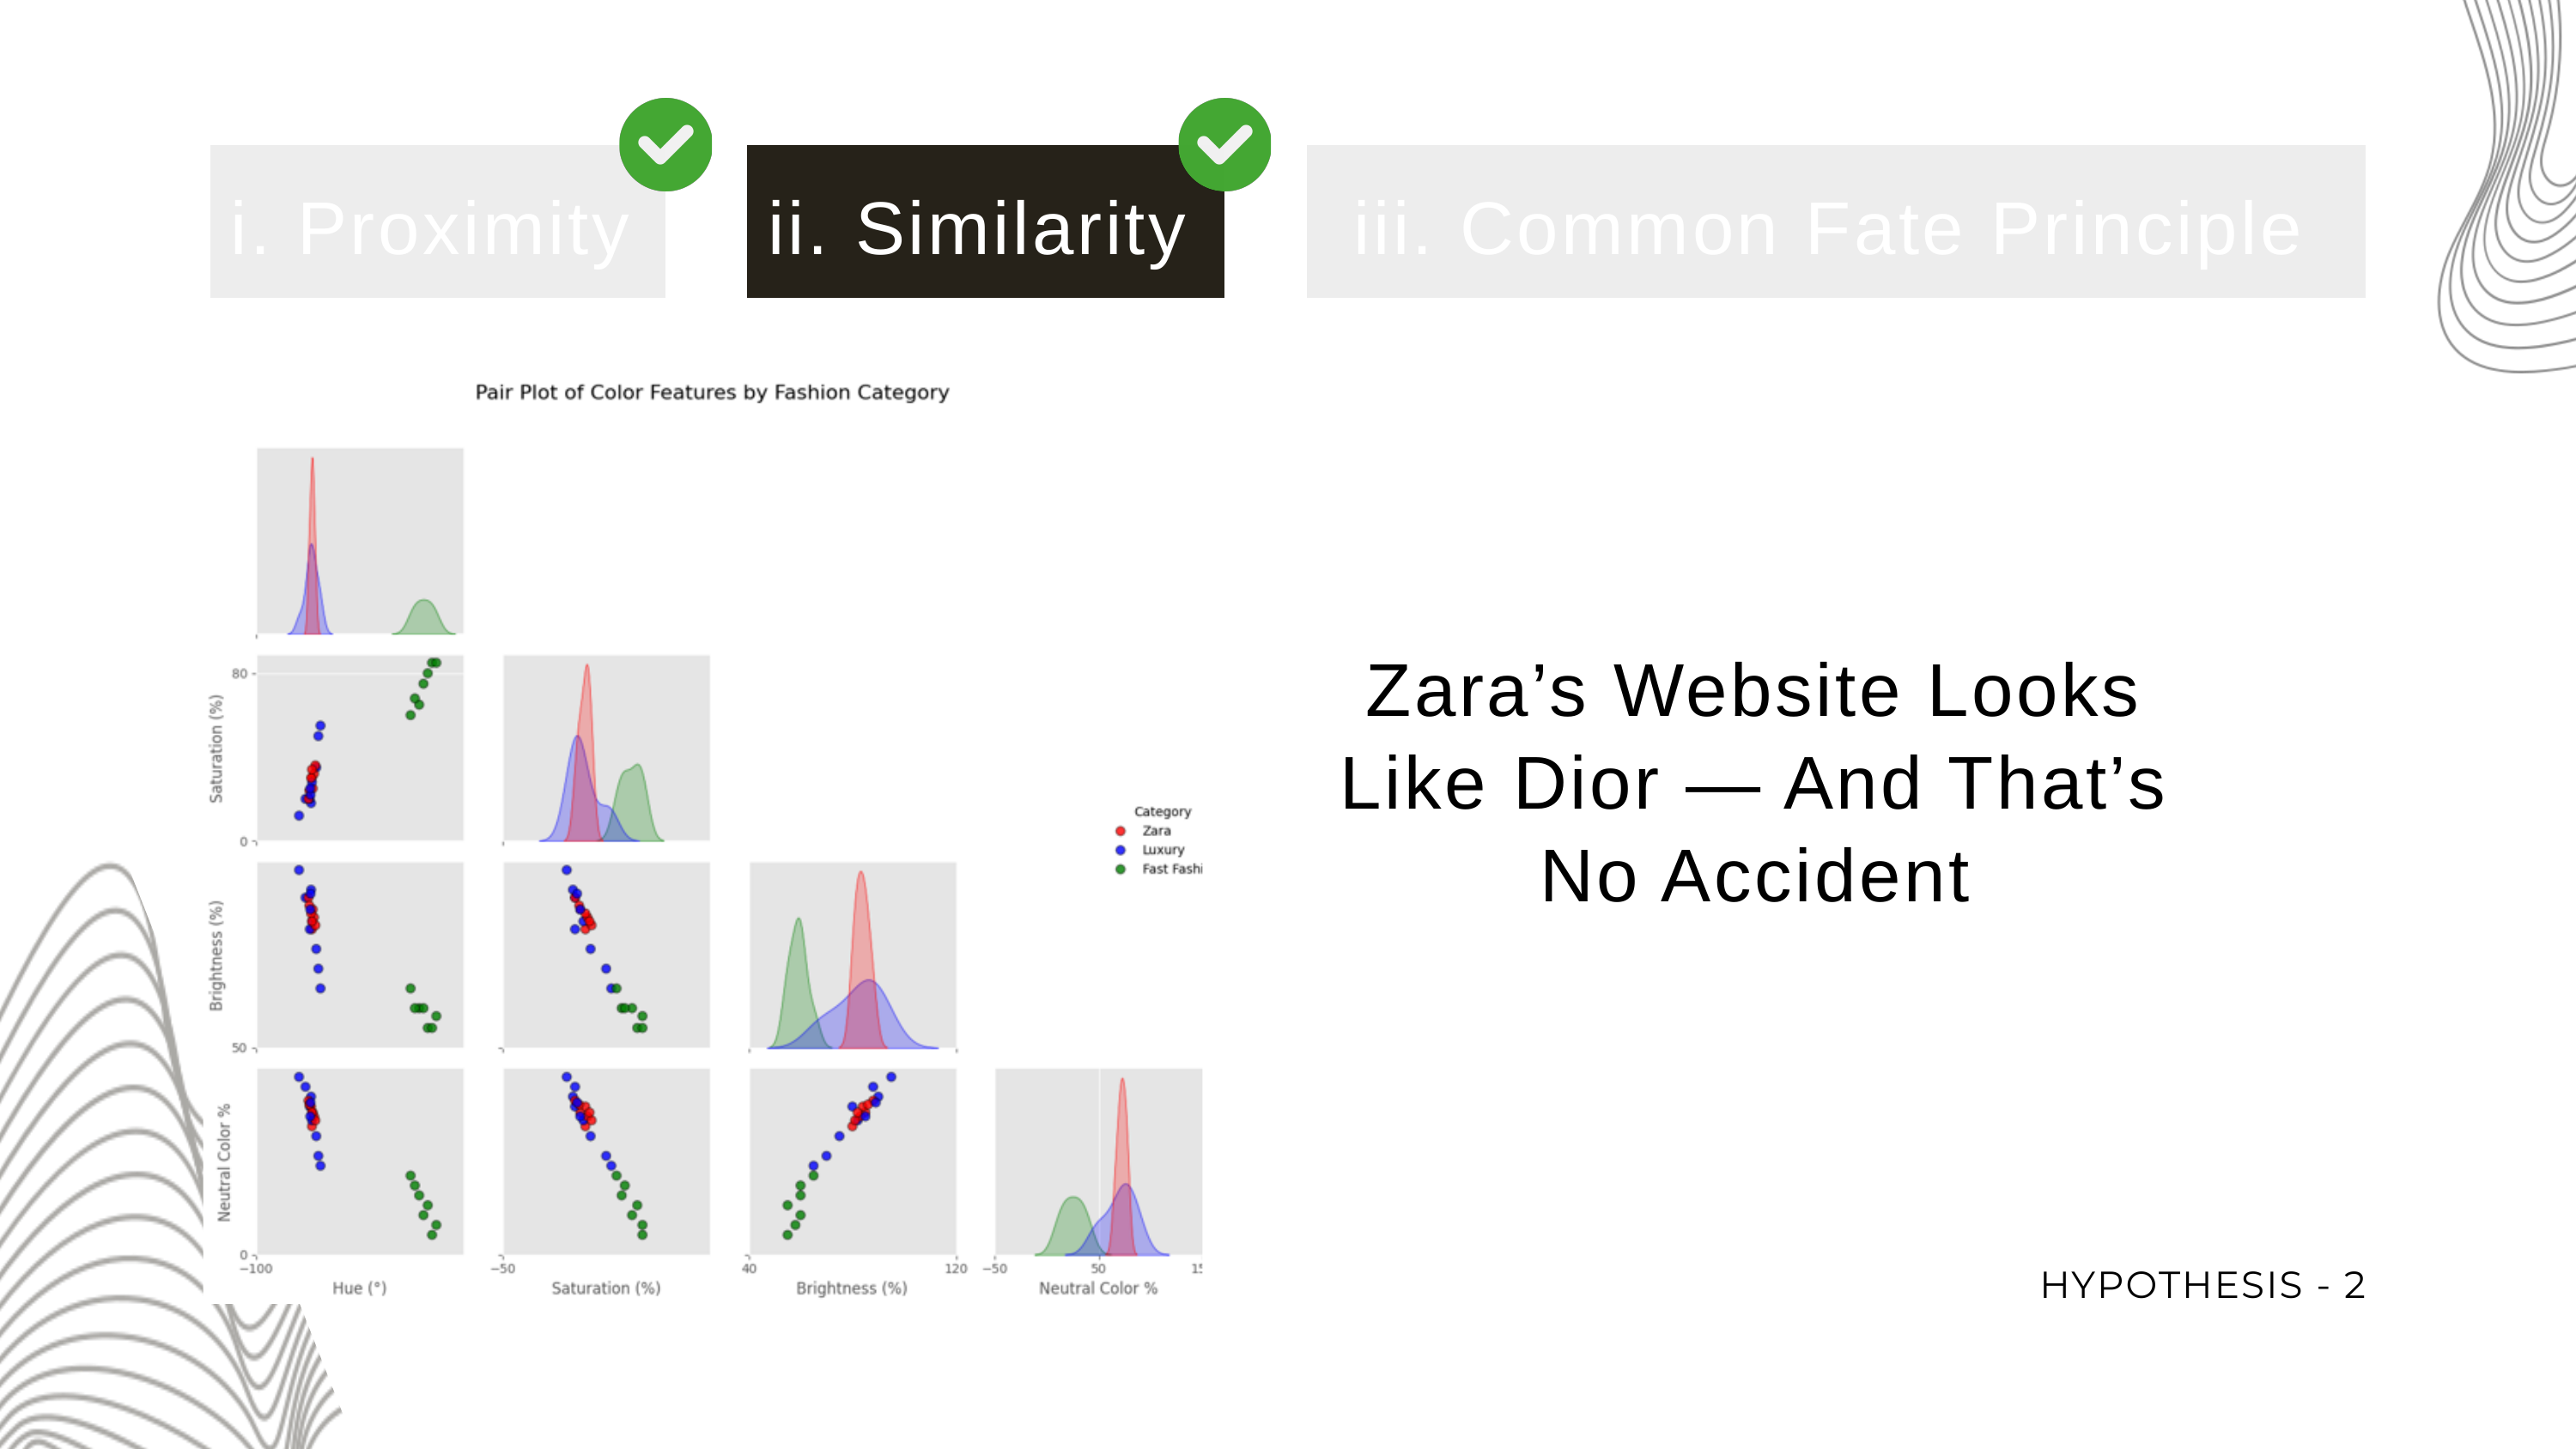

i. Proximity

ii. Similarity

iii. Common Fate Principle

Zara’s Website Looks Like Dior — And That’s No Accident

HYPOTHESIS - 2